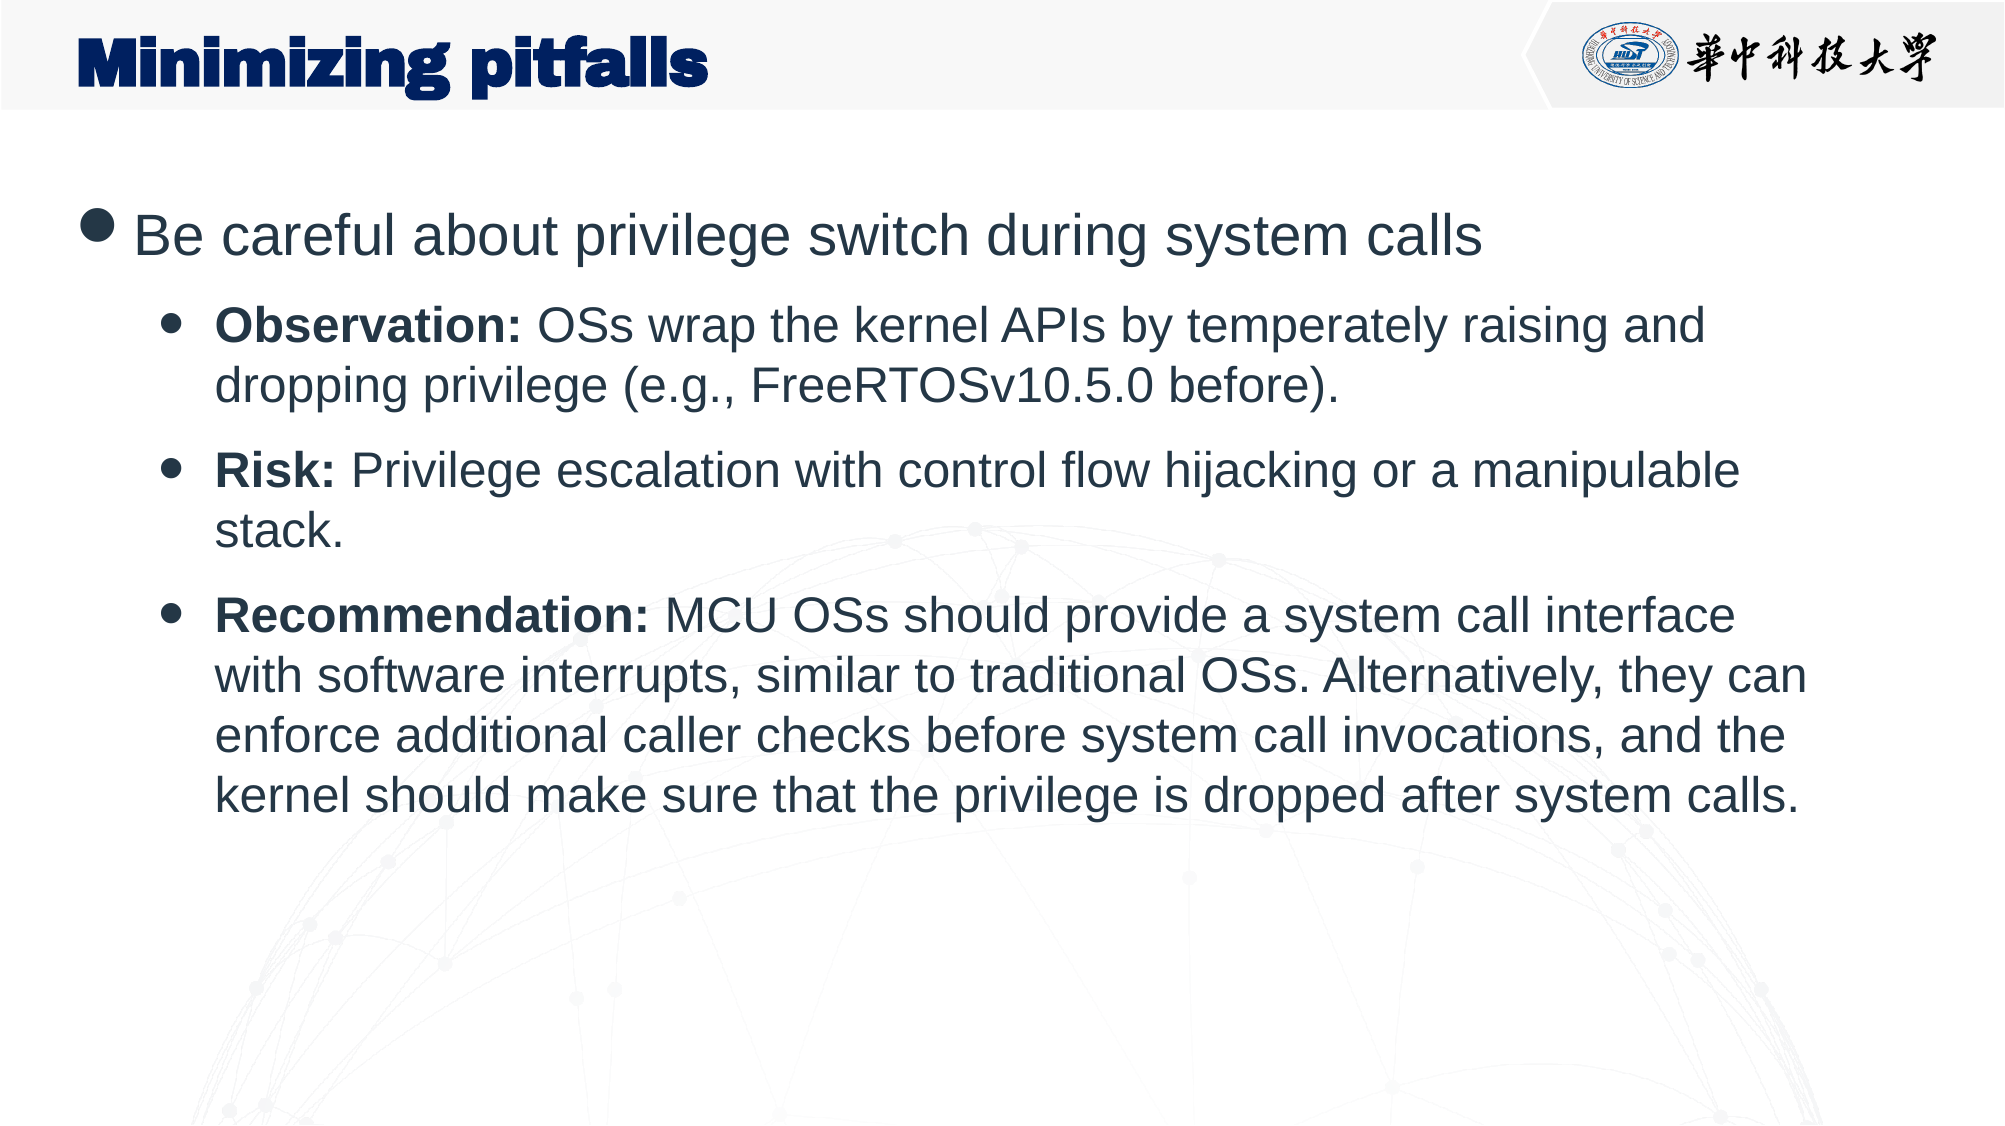

# Minimizing pitfalls
Be careful about privilege switch during system calls
Observation: OSs wrap the kernel APIs by temperately raising and dropping privilege (e.g., FreeRTOSv10.5.0 before).
Risk: Privilege escalation with control flow hijacking or a manipulable stack.
Recommendation: MCU OSs should provide a system call interface with software interrupts, similar to traditional OSs. Alternatively, they can enforce additional caller checks before system call invocations, and the kernel should make sure that the privilege is dropped after system calls.